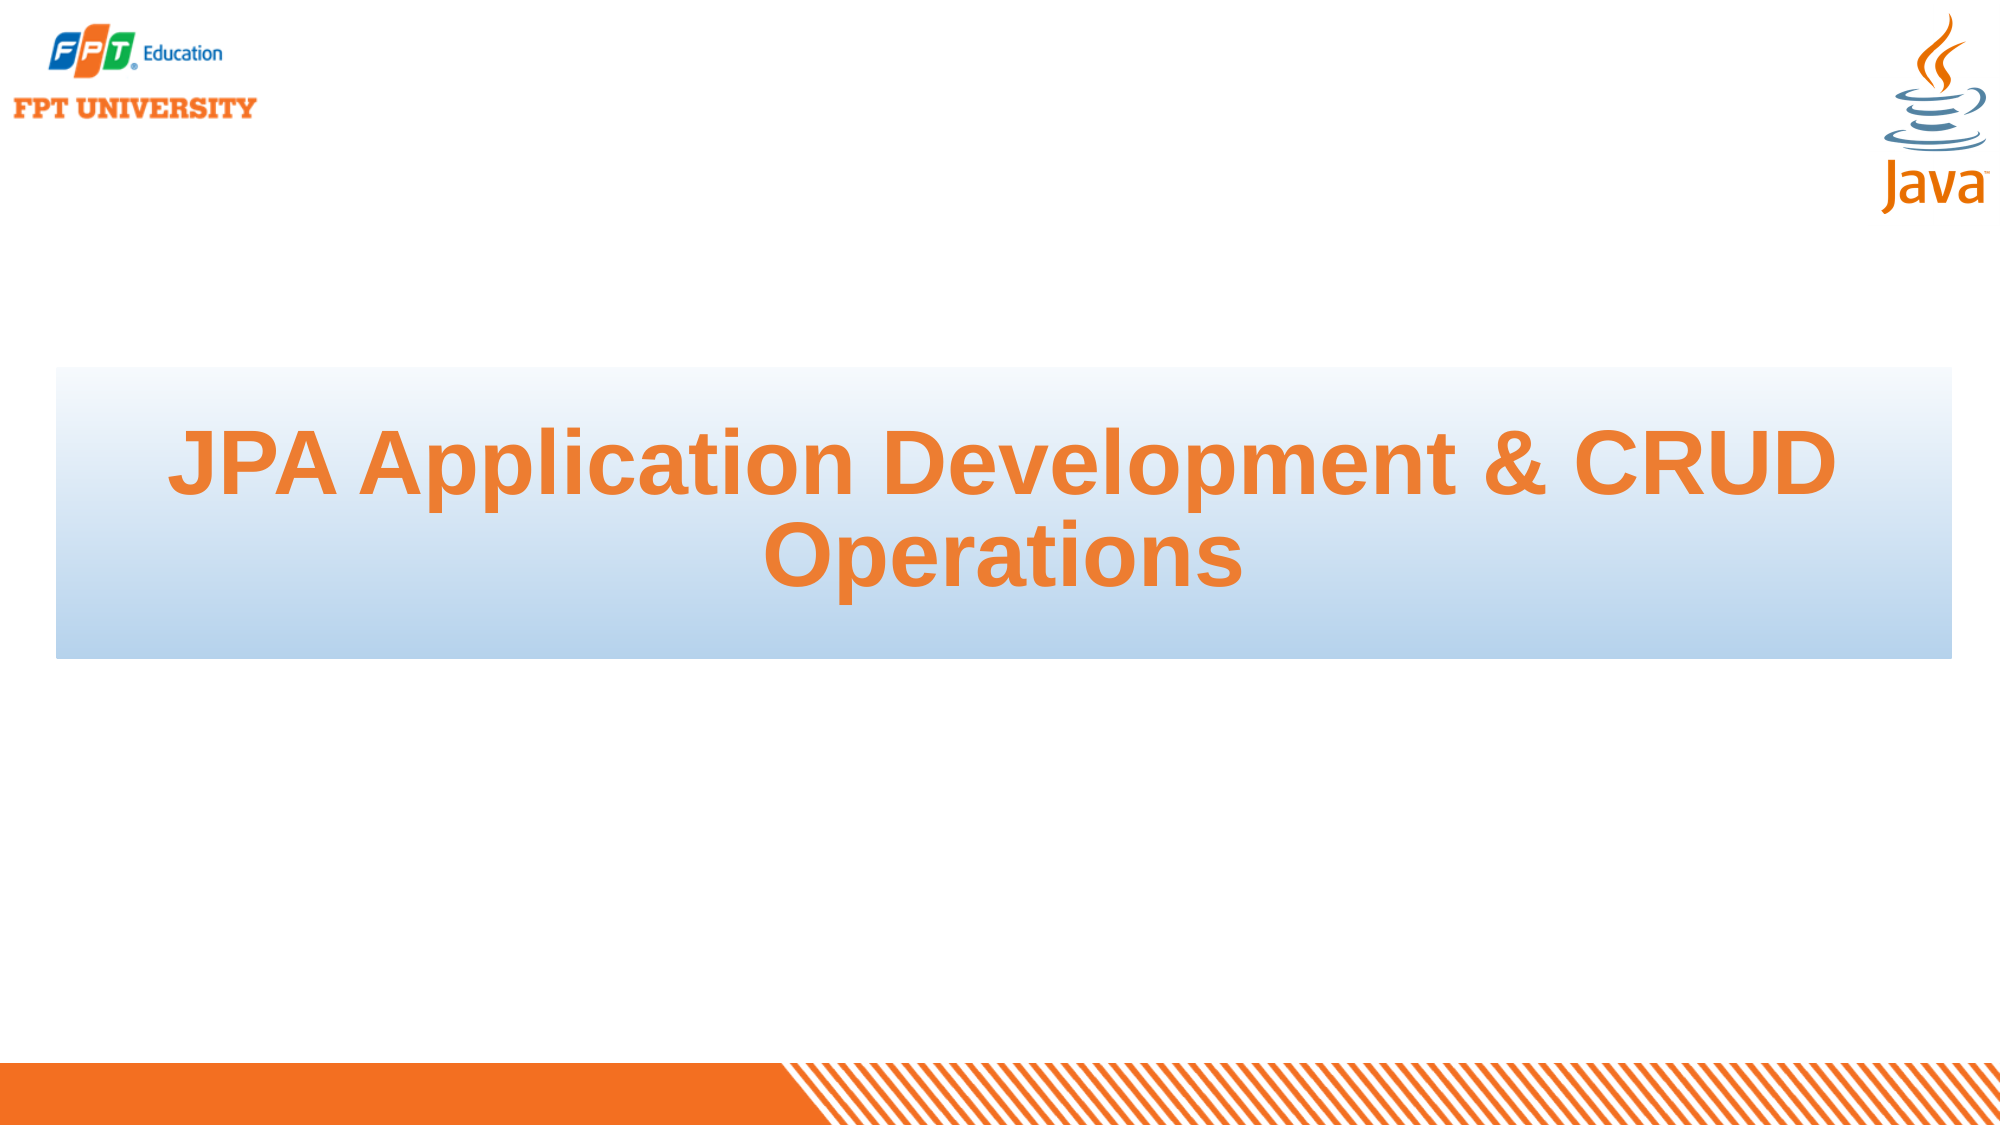

# JPA Application Development & CRUD Operations